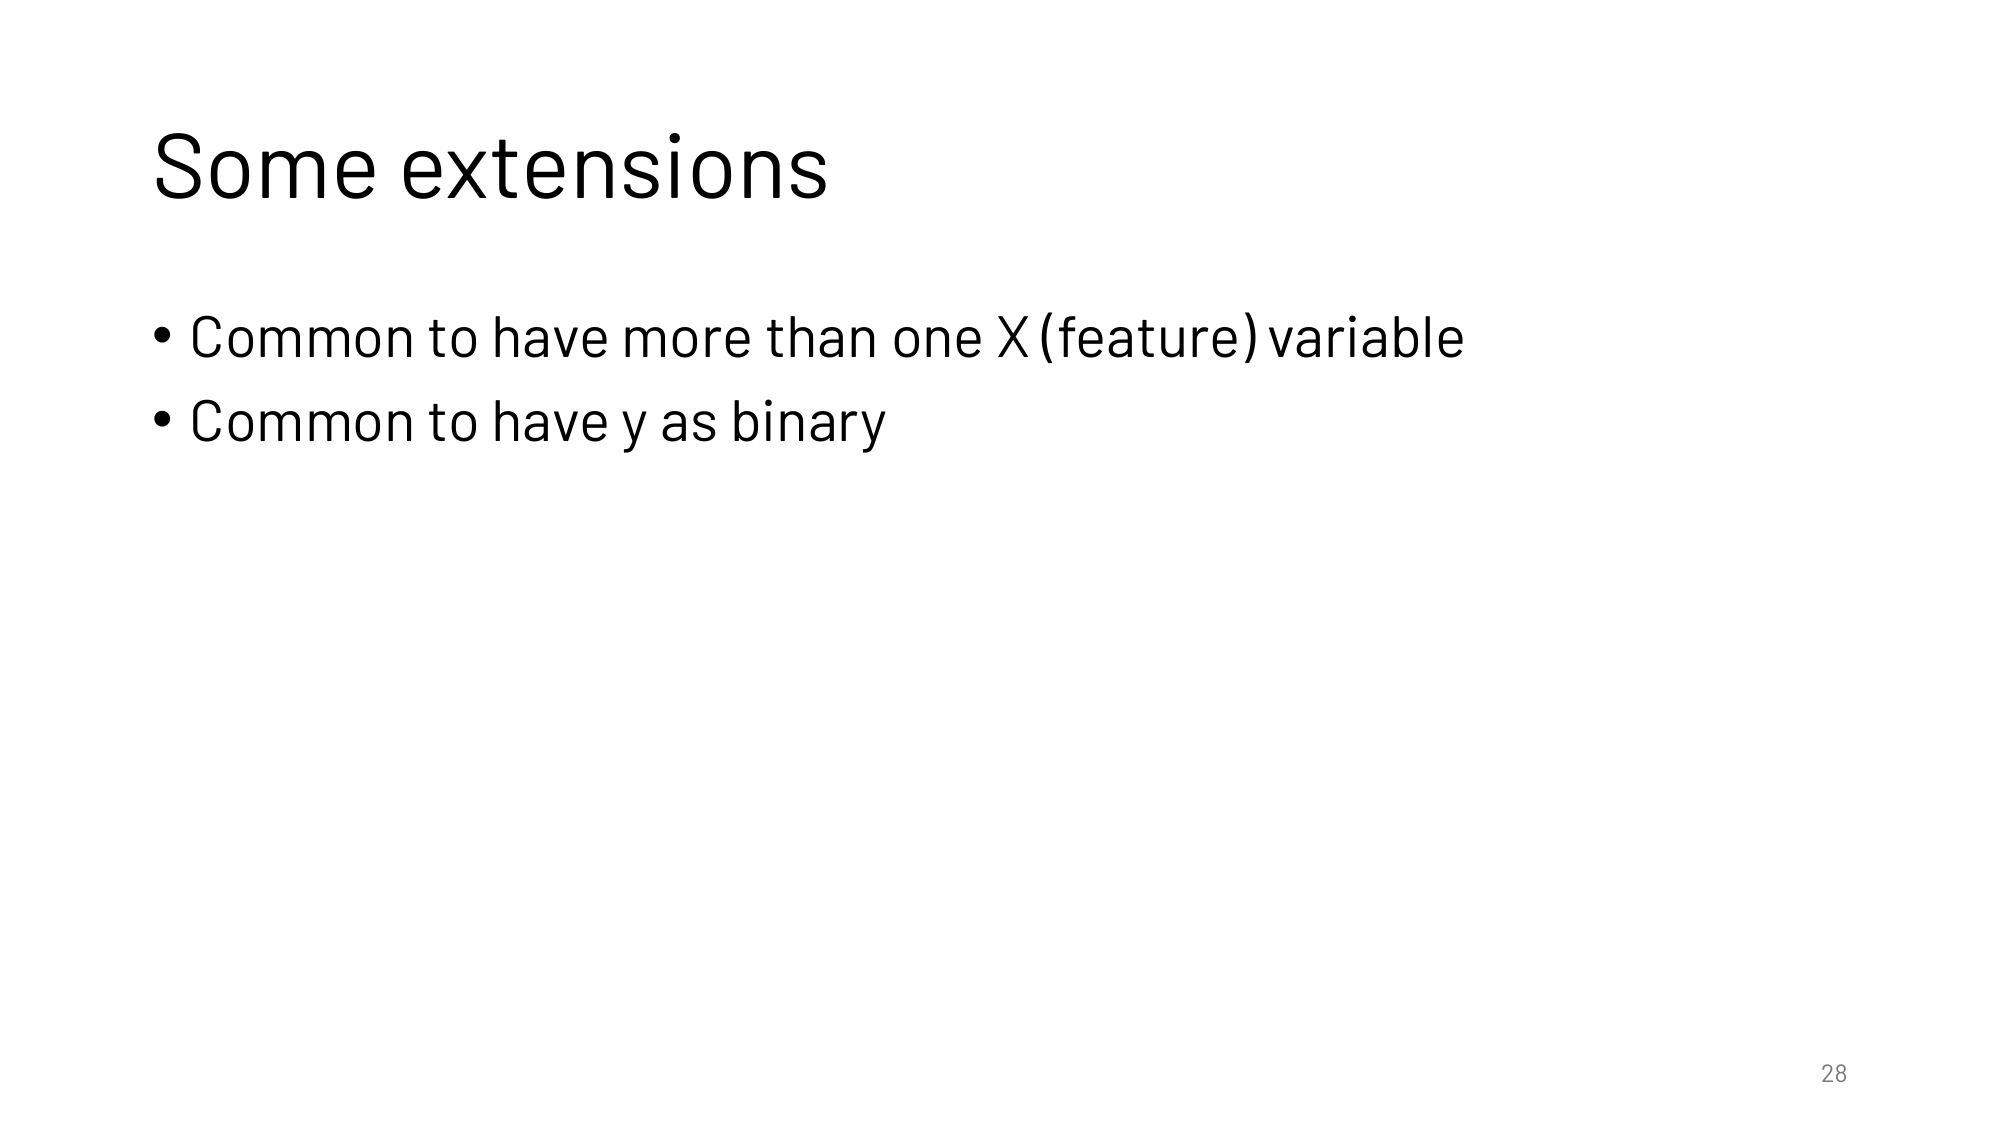

# Some extensions
Common to have more than one X (feature) variable
Common to have y as binary
28